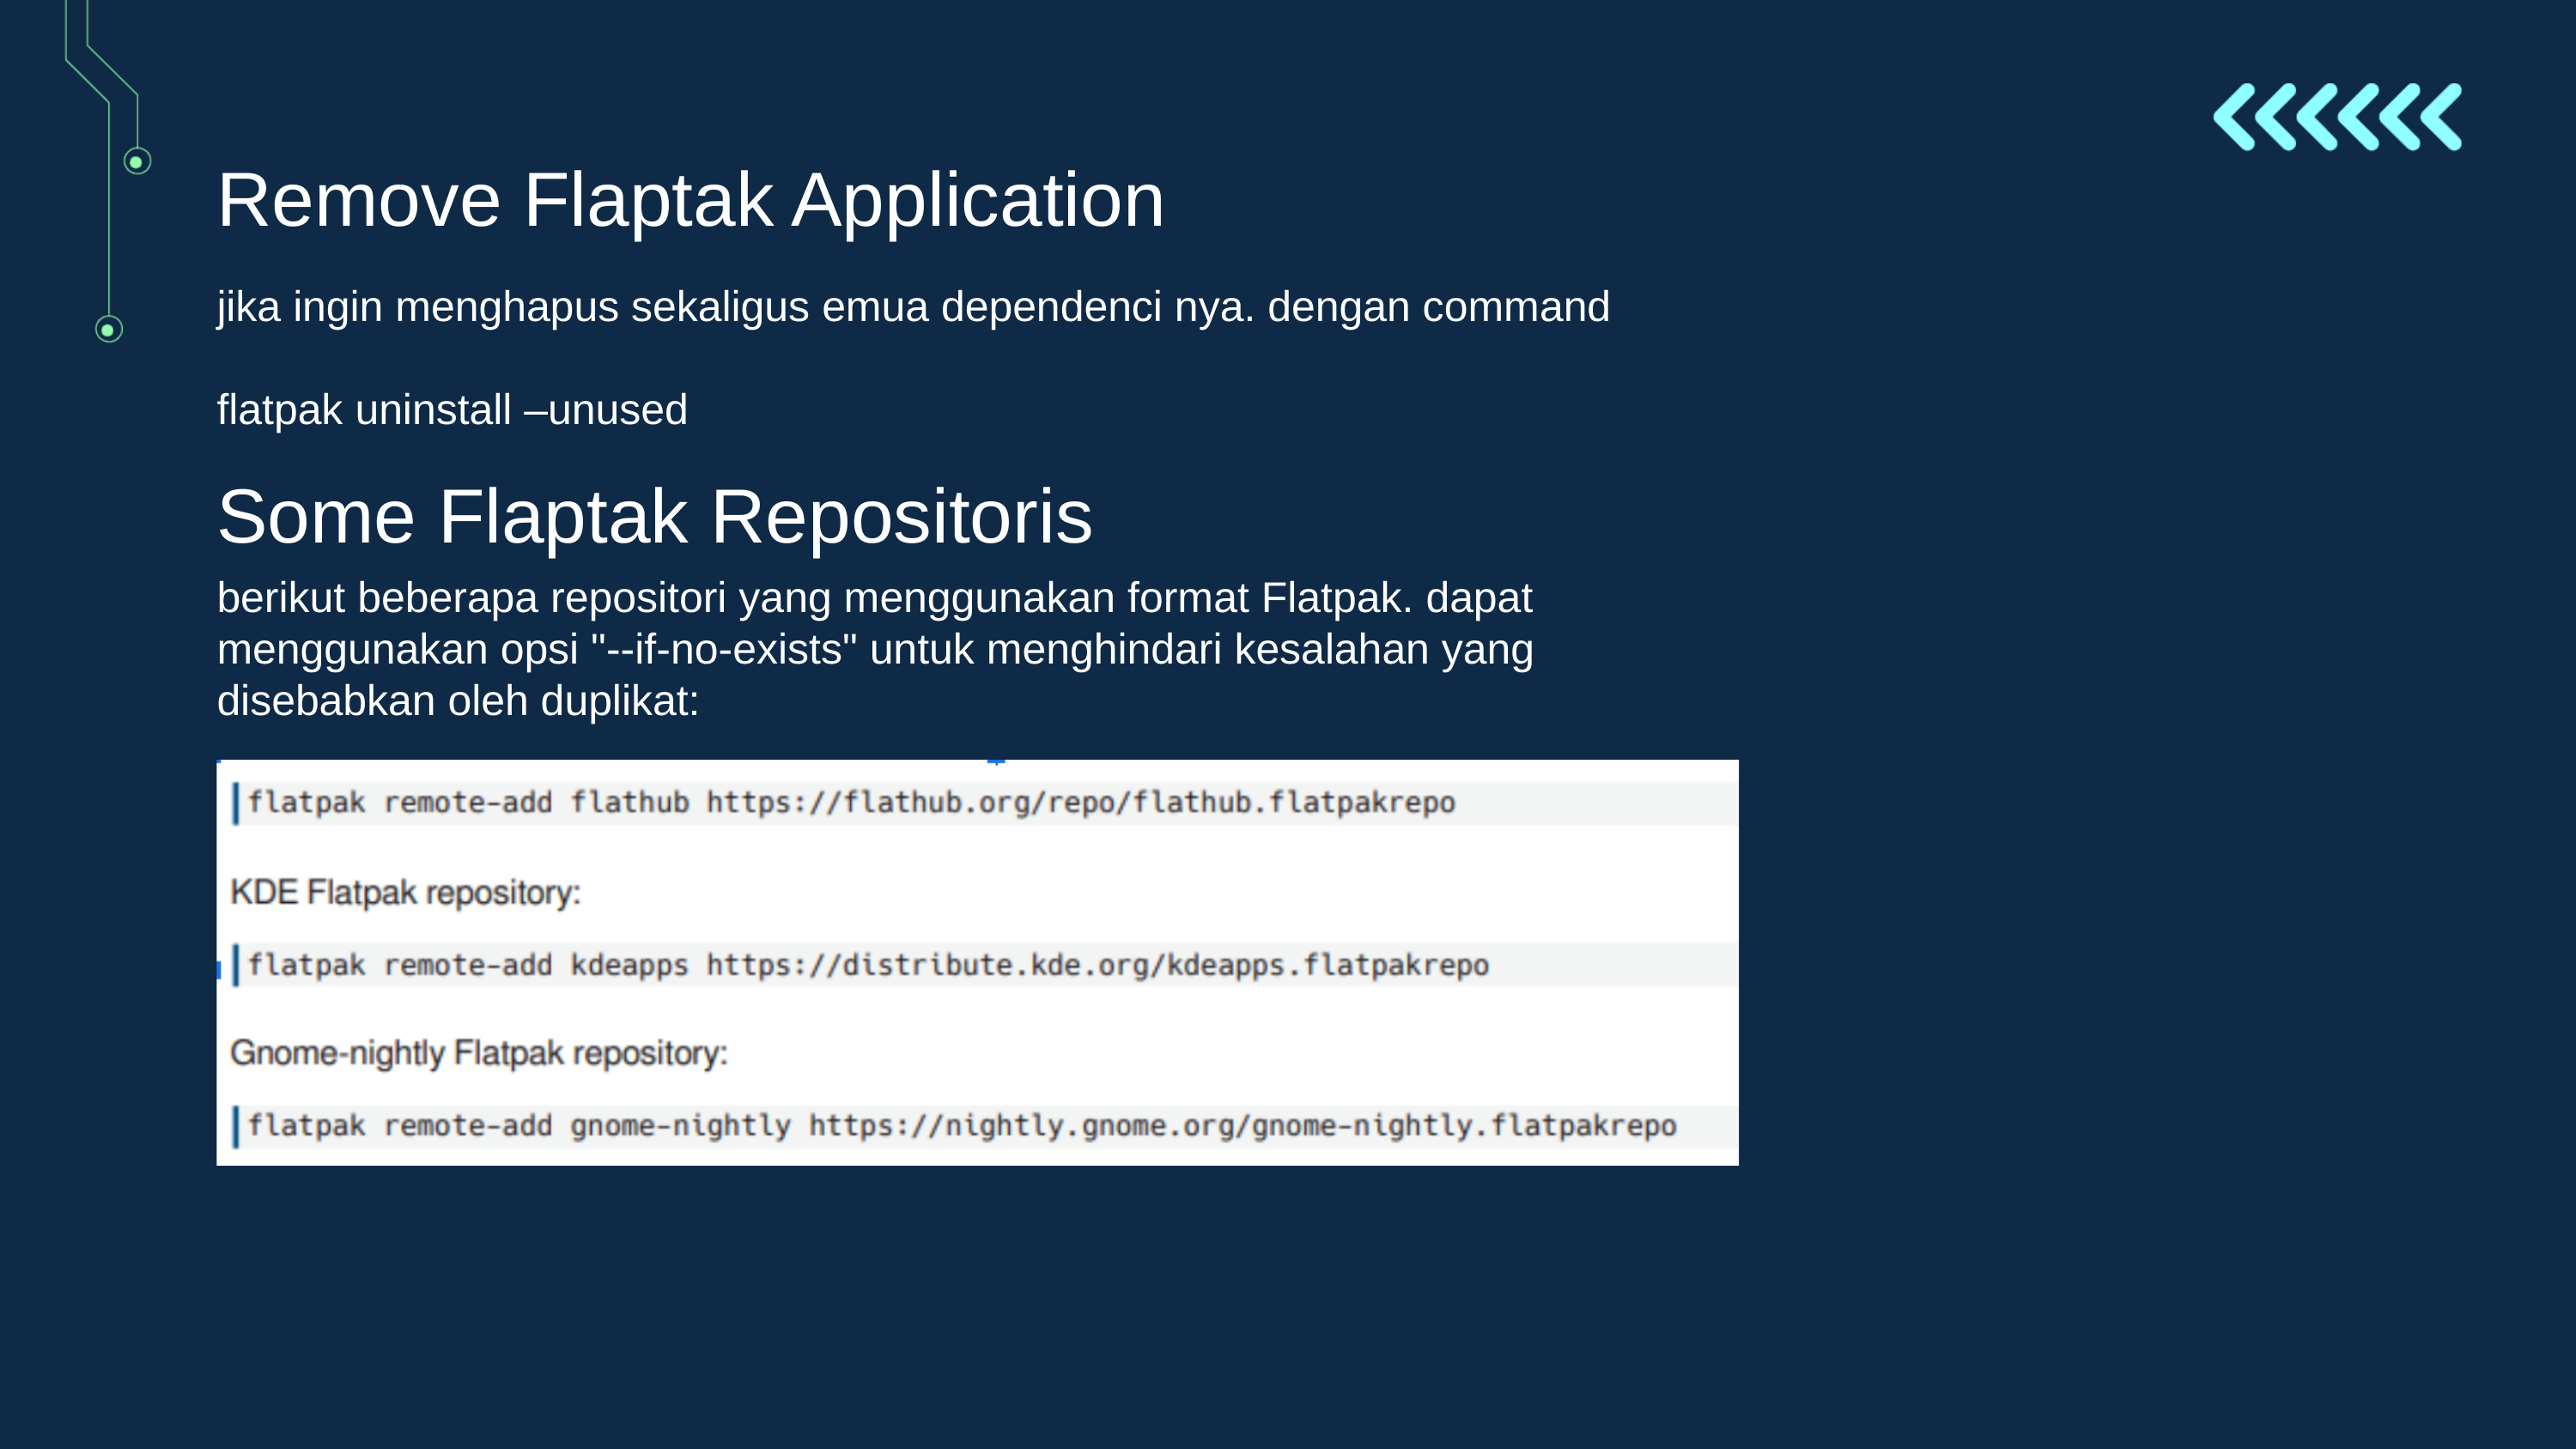

Remove Flaptak Application
jika ingin menghapus sekaligus emua dependenci nya. dengan command

flatpak uninstall –unused
Some Flaptak Repositoris
berikut beberapa repositori yang menggunakan format Flatpak. dapat menggunakan opsi "--if-no-exists" untuk menghindari kesalahan yang disebabkan oleh duplikat: